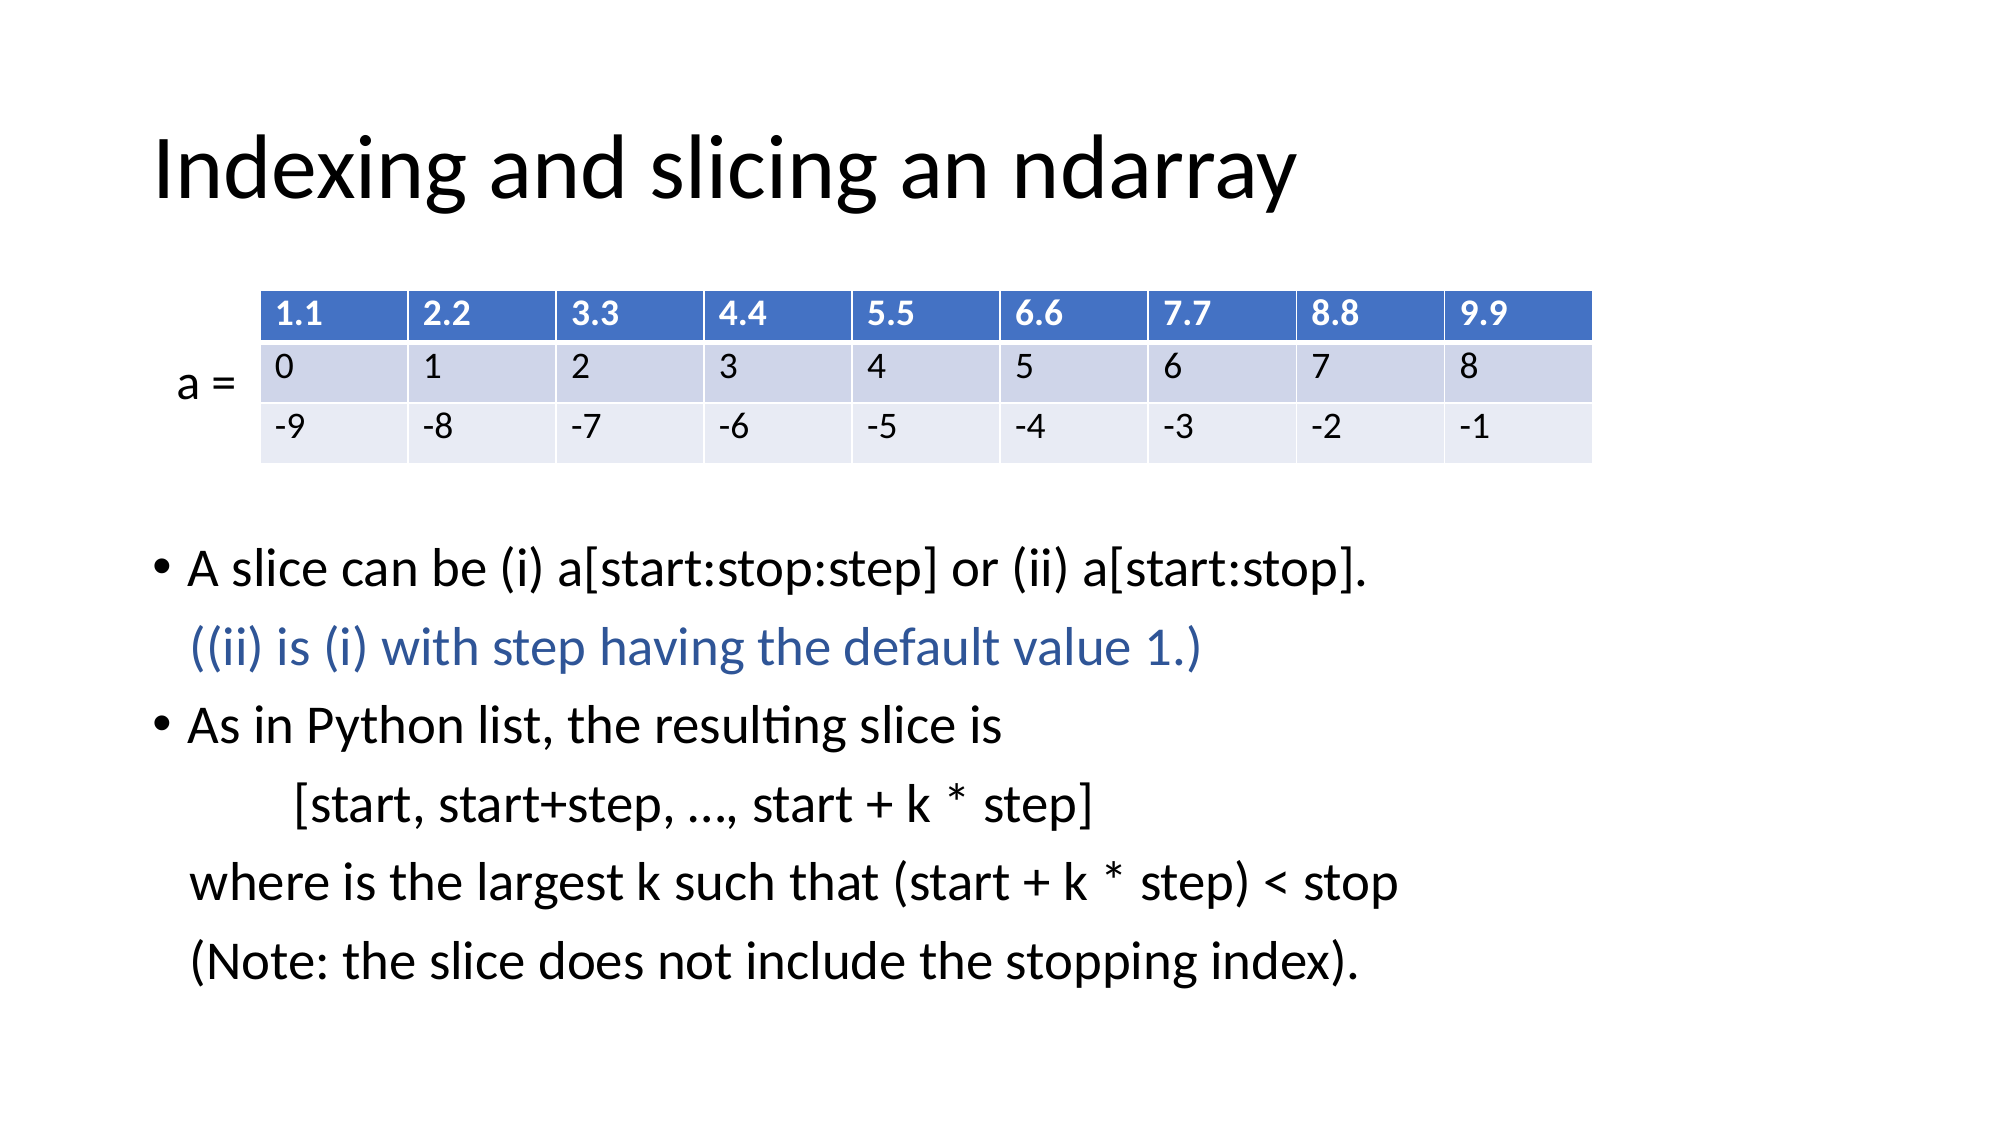

# Indexing and slicing an ndarray

A slice can be (i) a[start:stop:step] or (ii) a[start:stop].
   ((ii) is (i) with step having the default value 1.)
As in Python list, the resulting slice is
	[start, start+step, …, start + k * step]
   where is the largest k such that (start + k * step) < stop
   (Note: the slice does not include the stopping index).

| 1.1 | 2.2 | 3.3 | 4.4 | 5.5 | 6.6 | 7.7 | 8.8 | 9.9 |
| --- | --- | --- | --- | --- | --- | --- | --- | --- |
| 0 | 1 | 2 | 3 | 4 | 5 | 6 | 7 | 8 |
| -9 | -8 | -7 | -6 | -5 | -4 | -3 | -2 | -1 |
a =